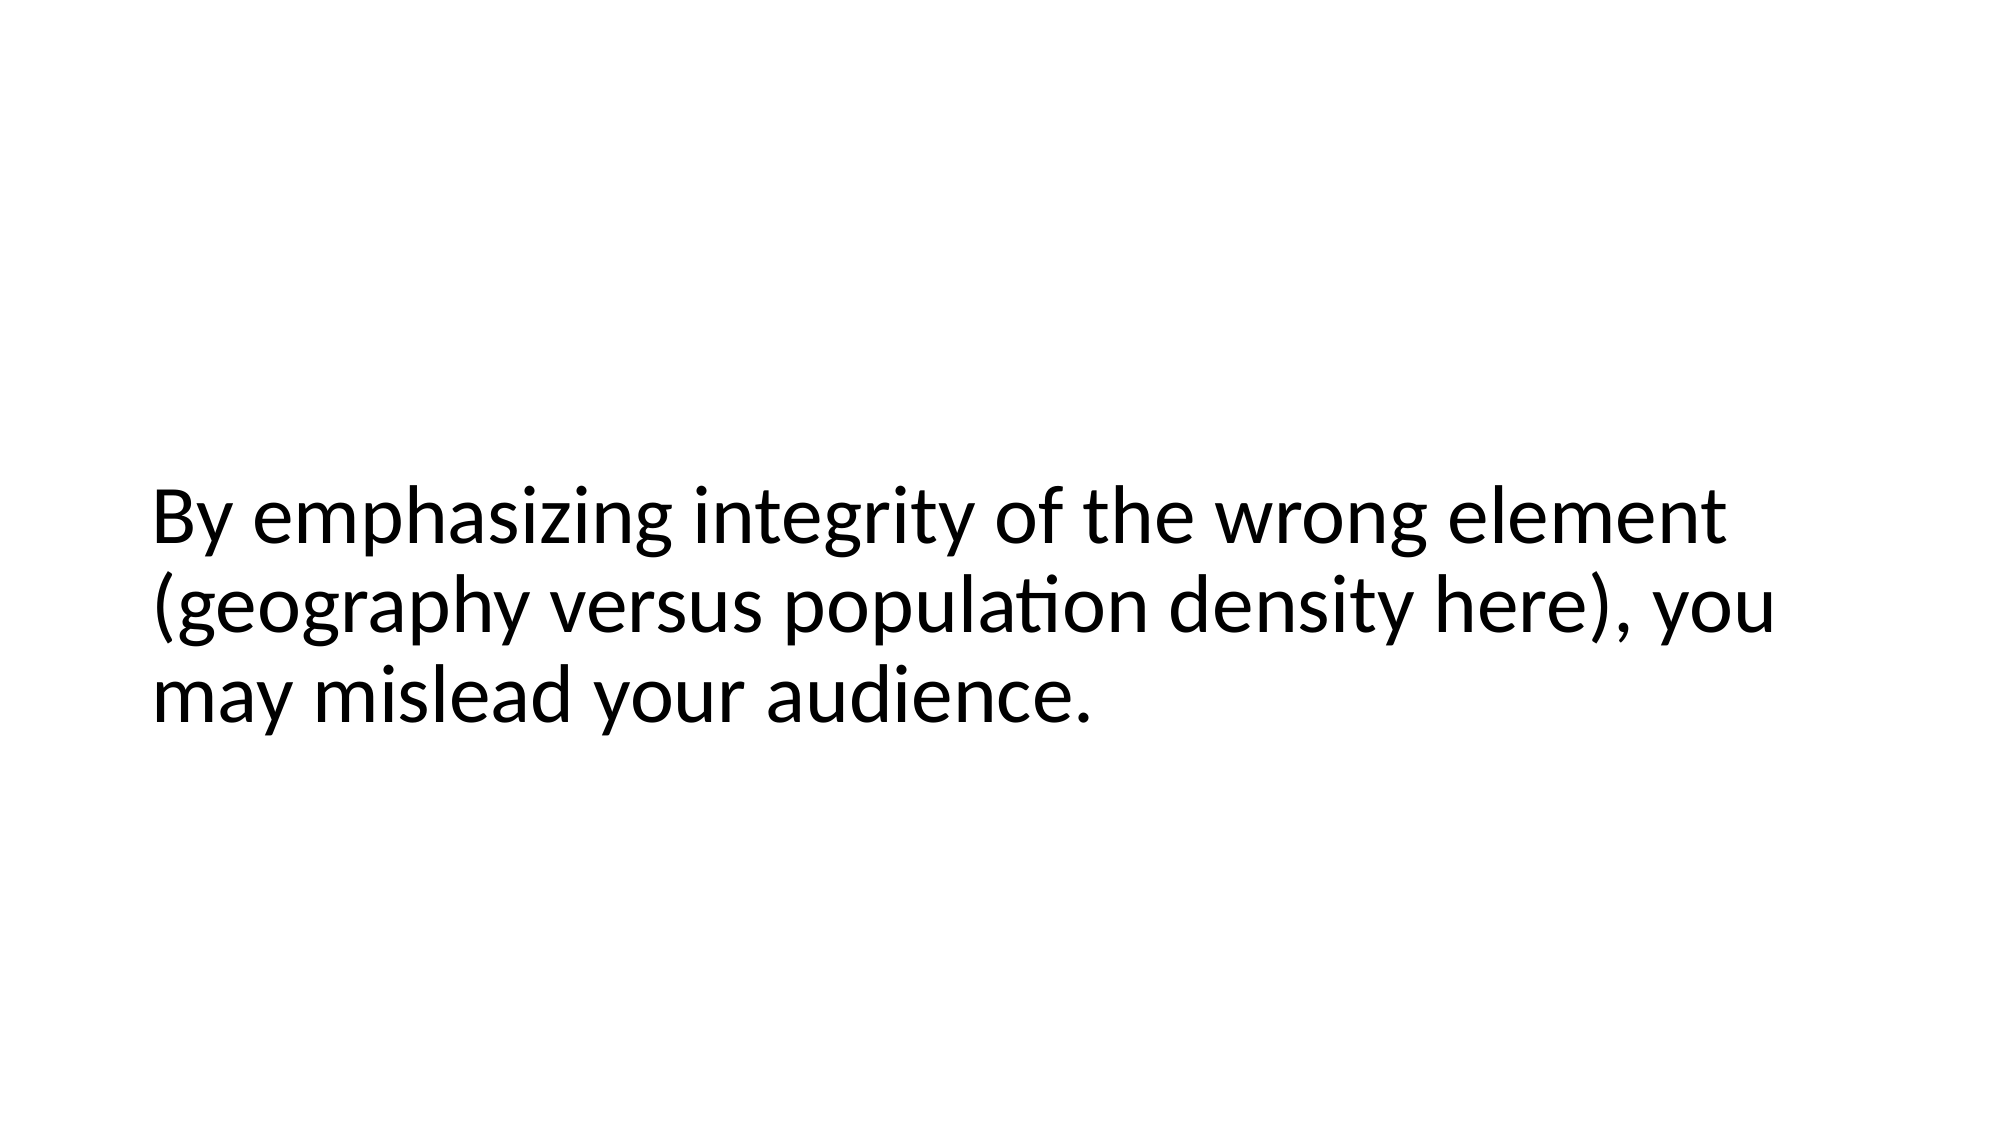

# By emphasizing integrity of the wrong element (geography versus population density here), you may mislead your audience.